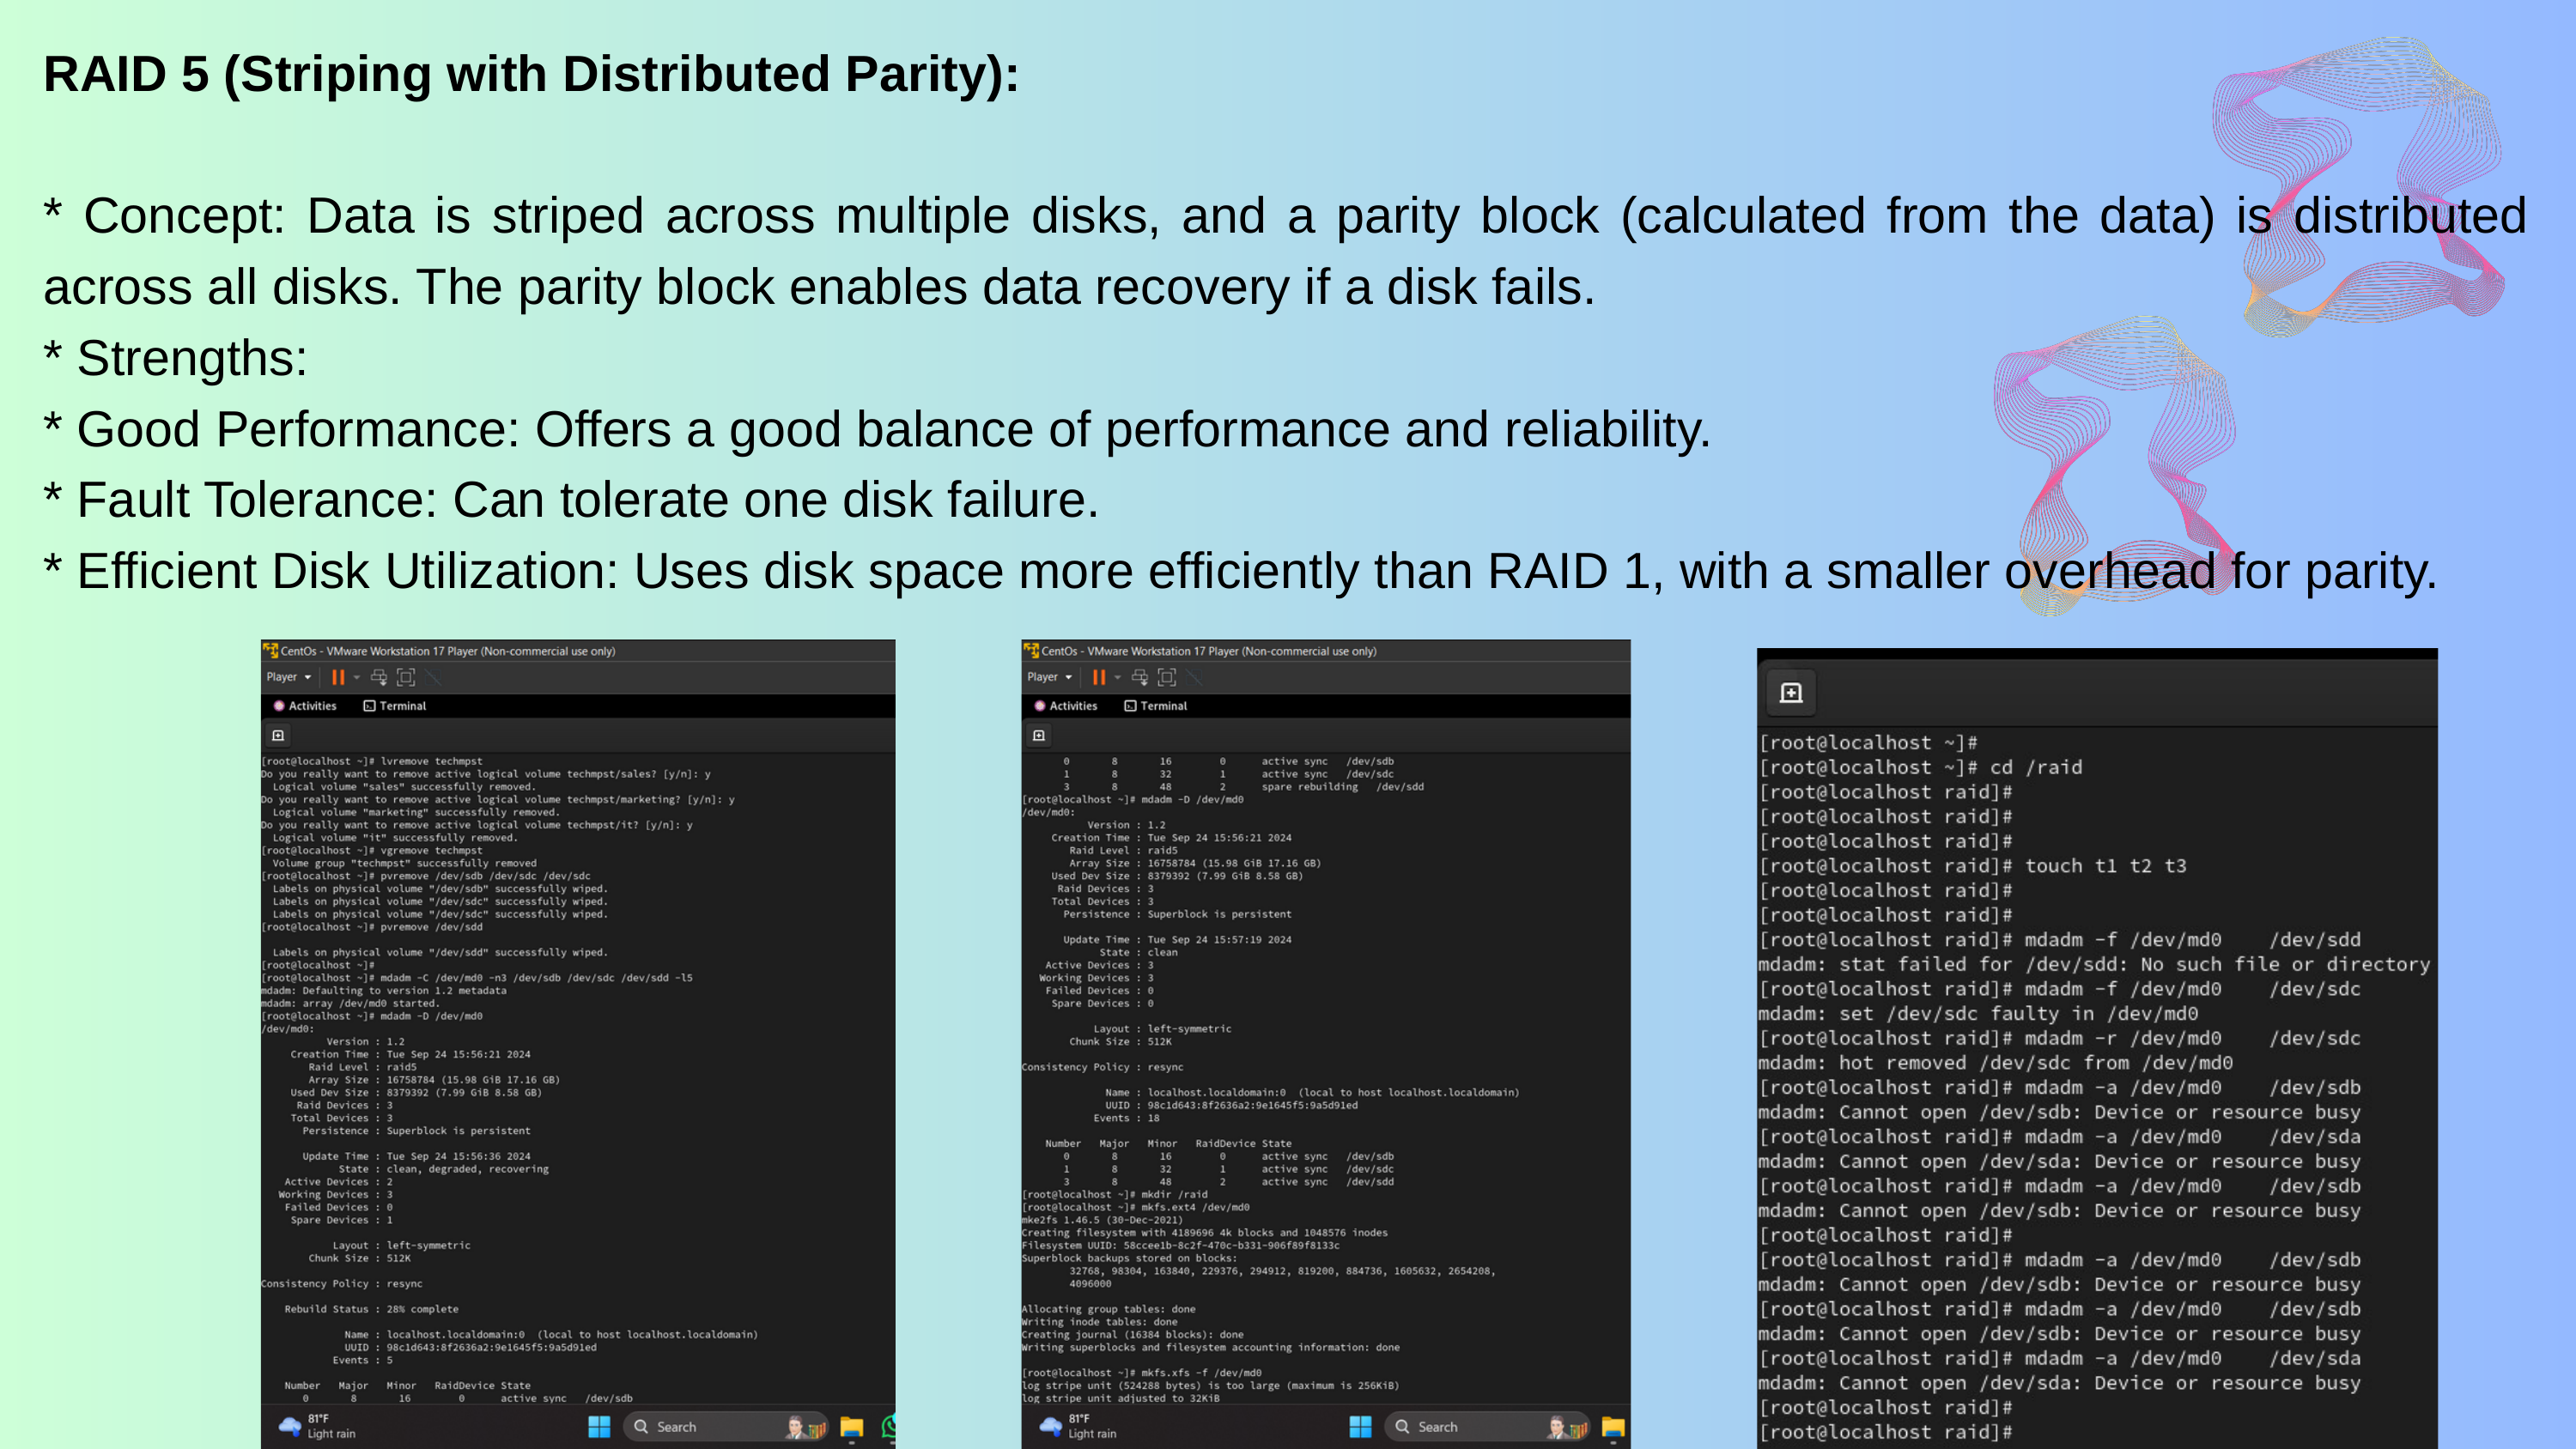

RAID 5 (Striping with Distributed Parity):

* Concept: Data is striped across multiple disks, and a parity block (calculated from the data) is distributed across all disks. The parity block enables data recovery if a disk fails.
* Strengths:
* Good Performance: Offers a good balance of performance and reliability.
* Fault Tolerance: Can tolerate one disk failure.
* Efficient Disk Utilization: Uses disk space more efficiently than RAID 1, with a smaller overhead for parity.